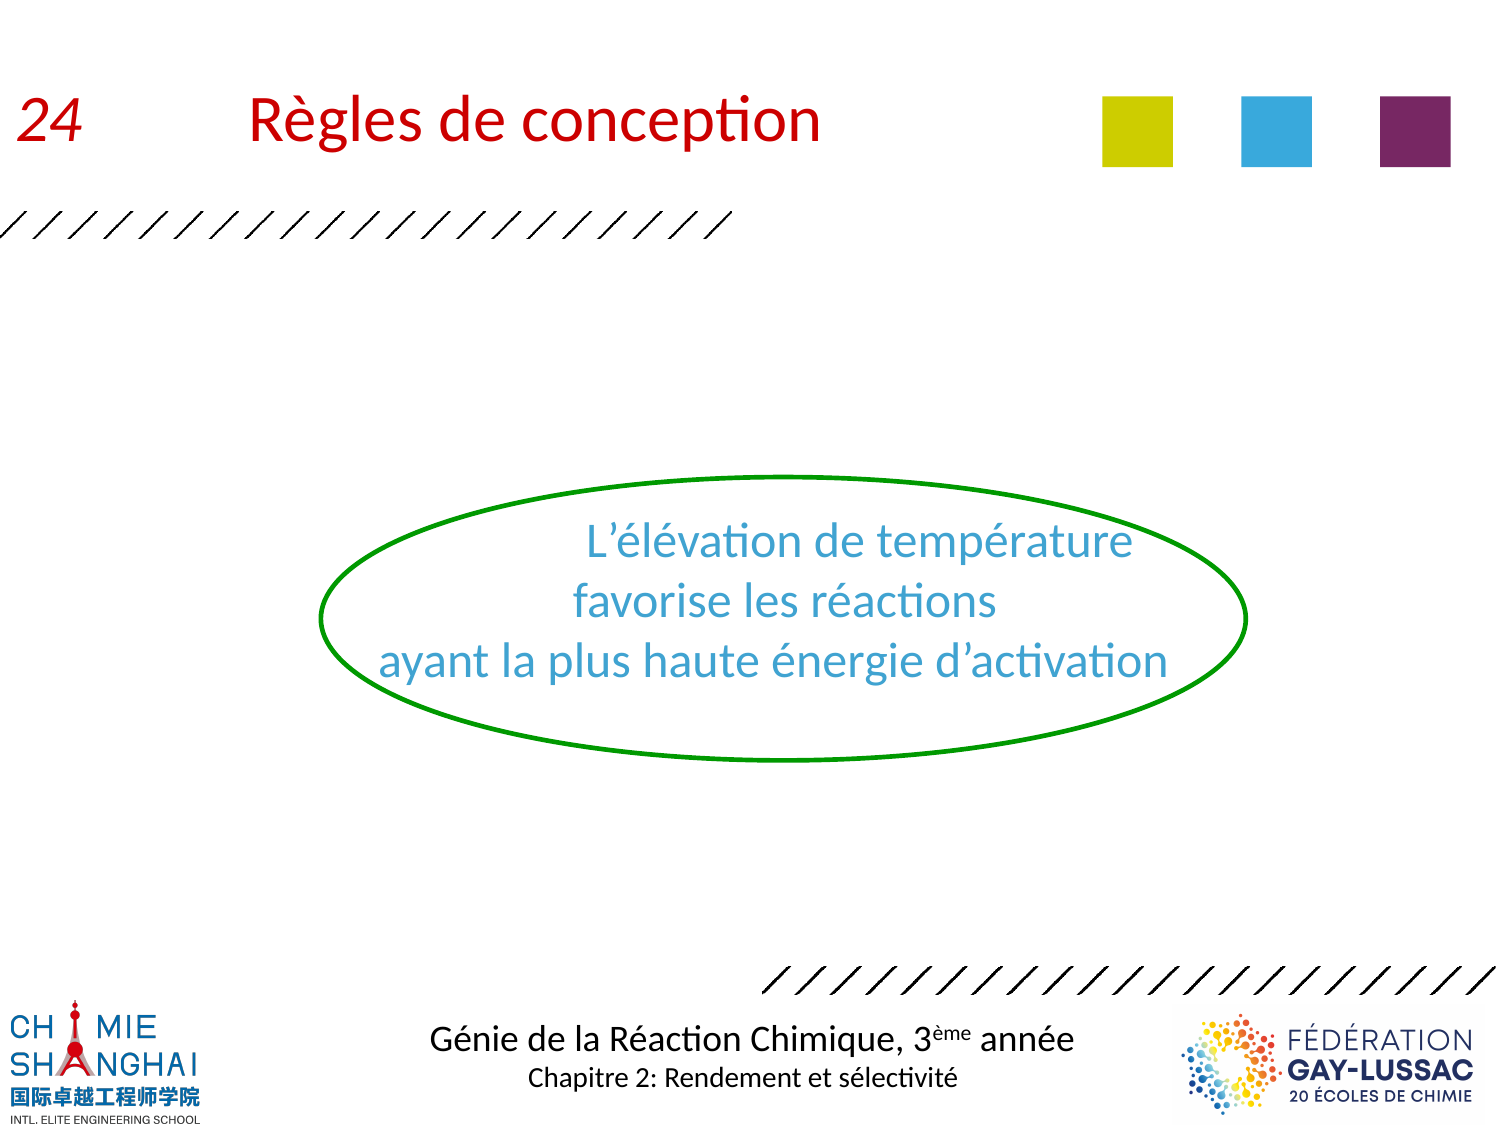

24	 Règles de conception
		L’élévation de température
favorise les réactions
ayant la plus haute énergie d’activation